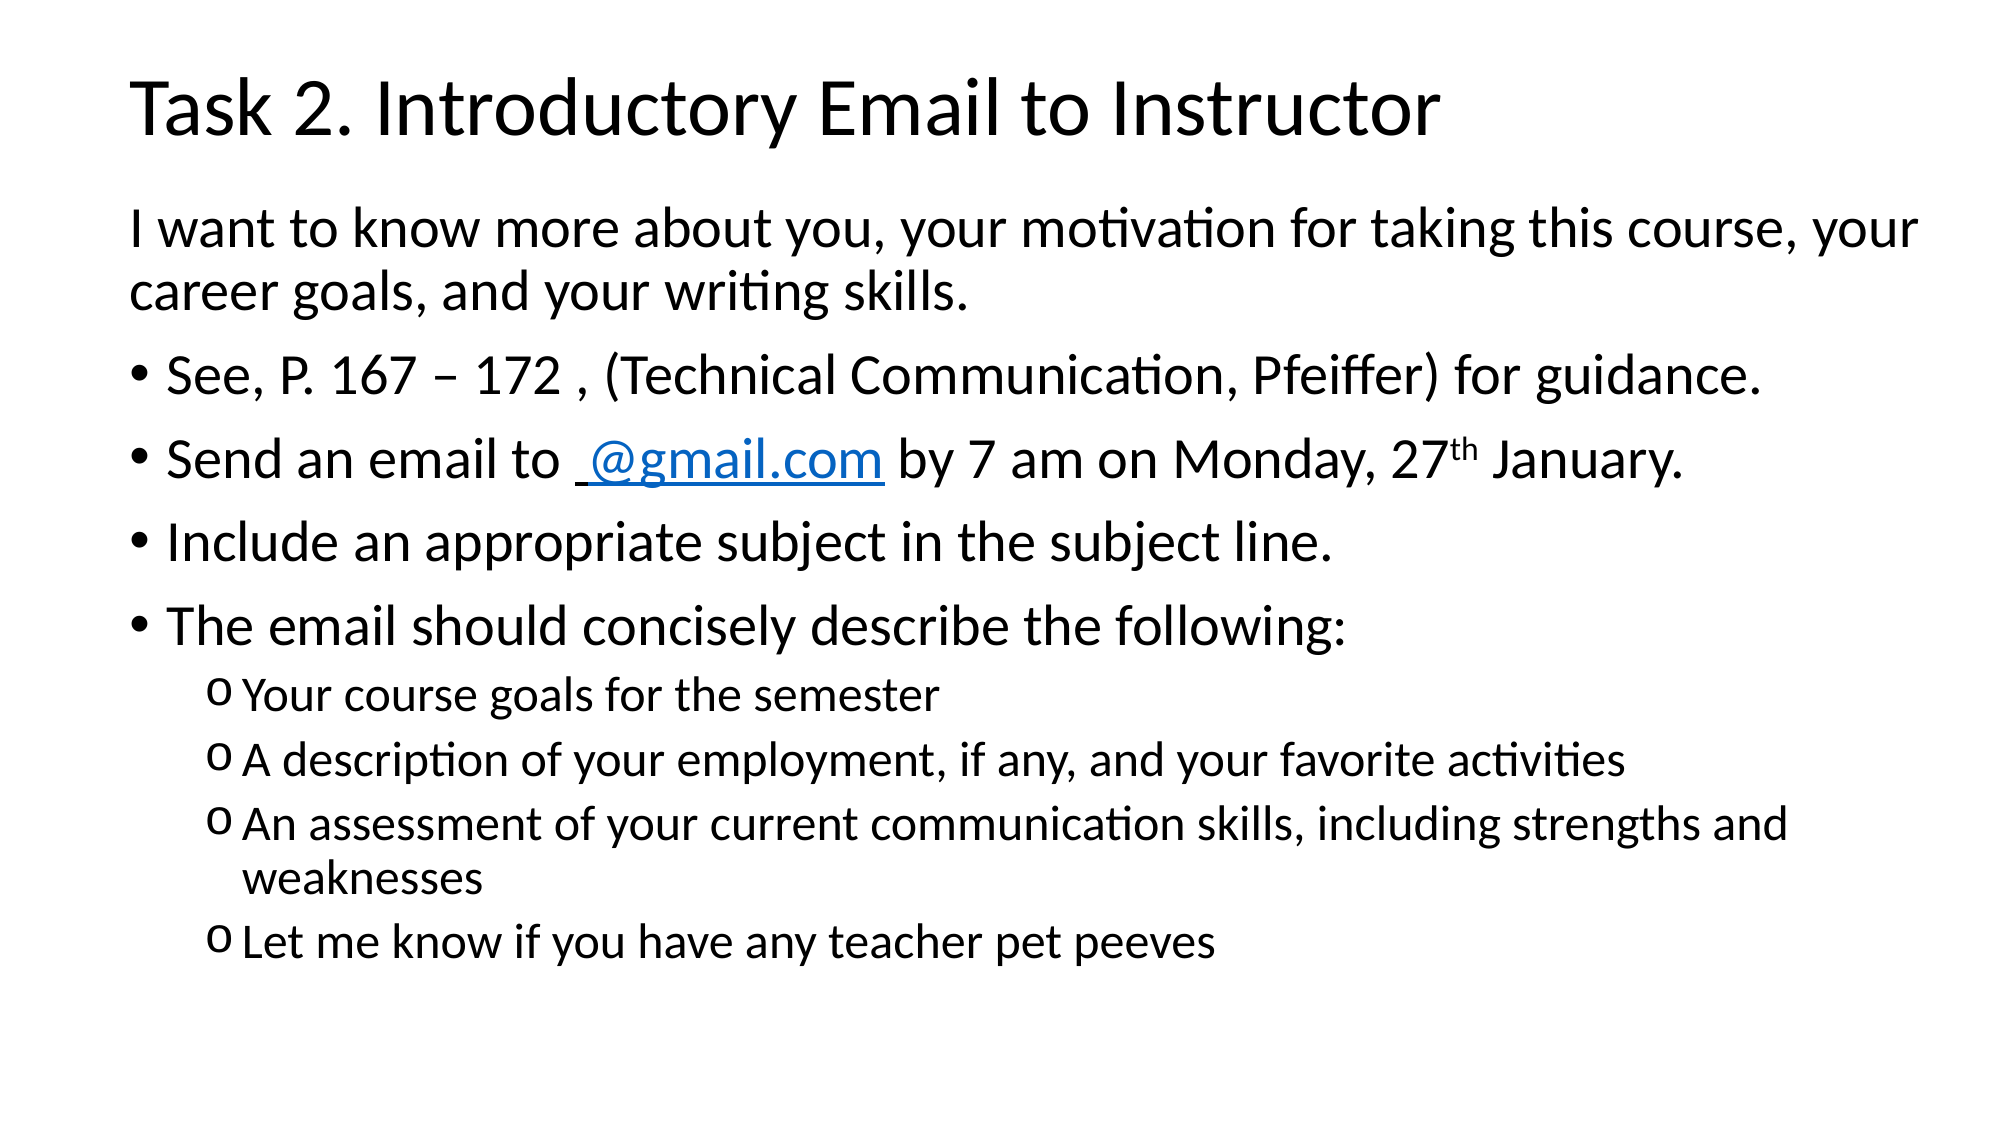

# Task 2. Introductory Email to Instructor
I want to know more about you, your motivation for taking this course, your career goals, and your writing skills.
See, P. 167 – 172 , (Technical Communication, Pfeiffer) for guidance.
Send an email to  @gmail.com by 7 am on Monday, 27th January.
Include an appropriate subject in the subject line.
The email should concisely describe the following:
Your course goals for the semester
A description of your employment, if any, and your favorite activities
An assessment of your current communication skills, including strengths and weaknesses
Let me know if you have any teacher pet peeves